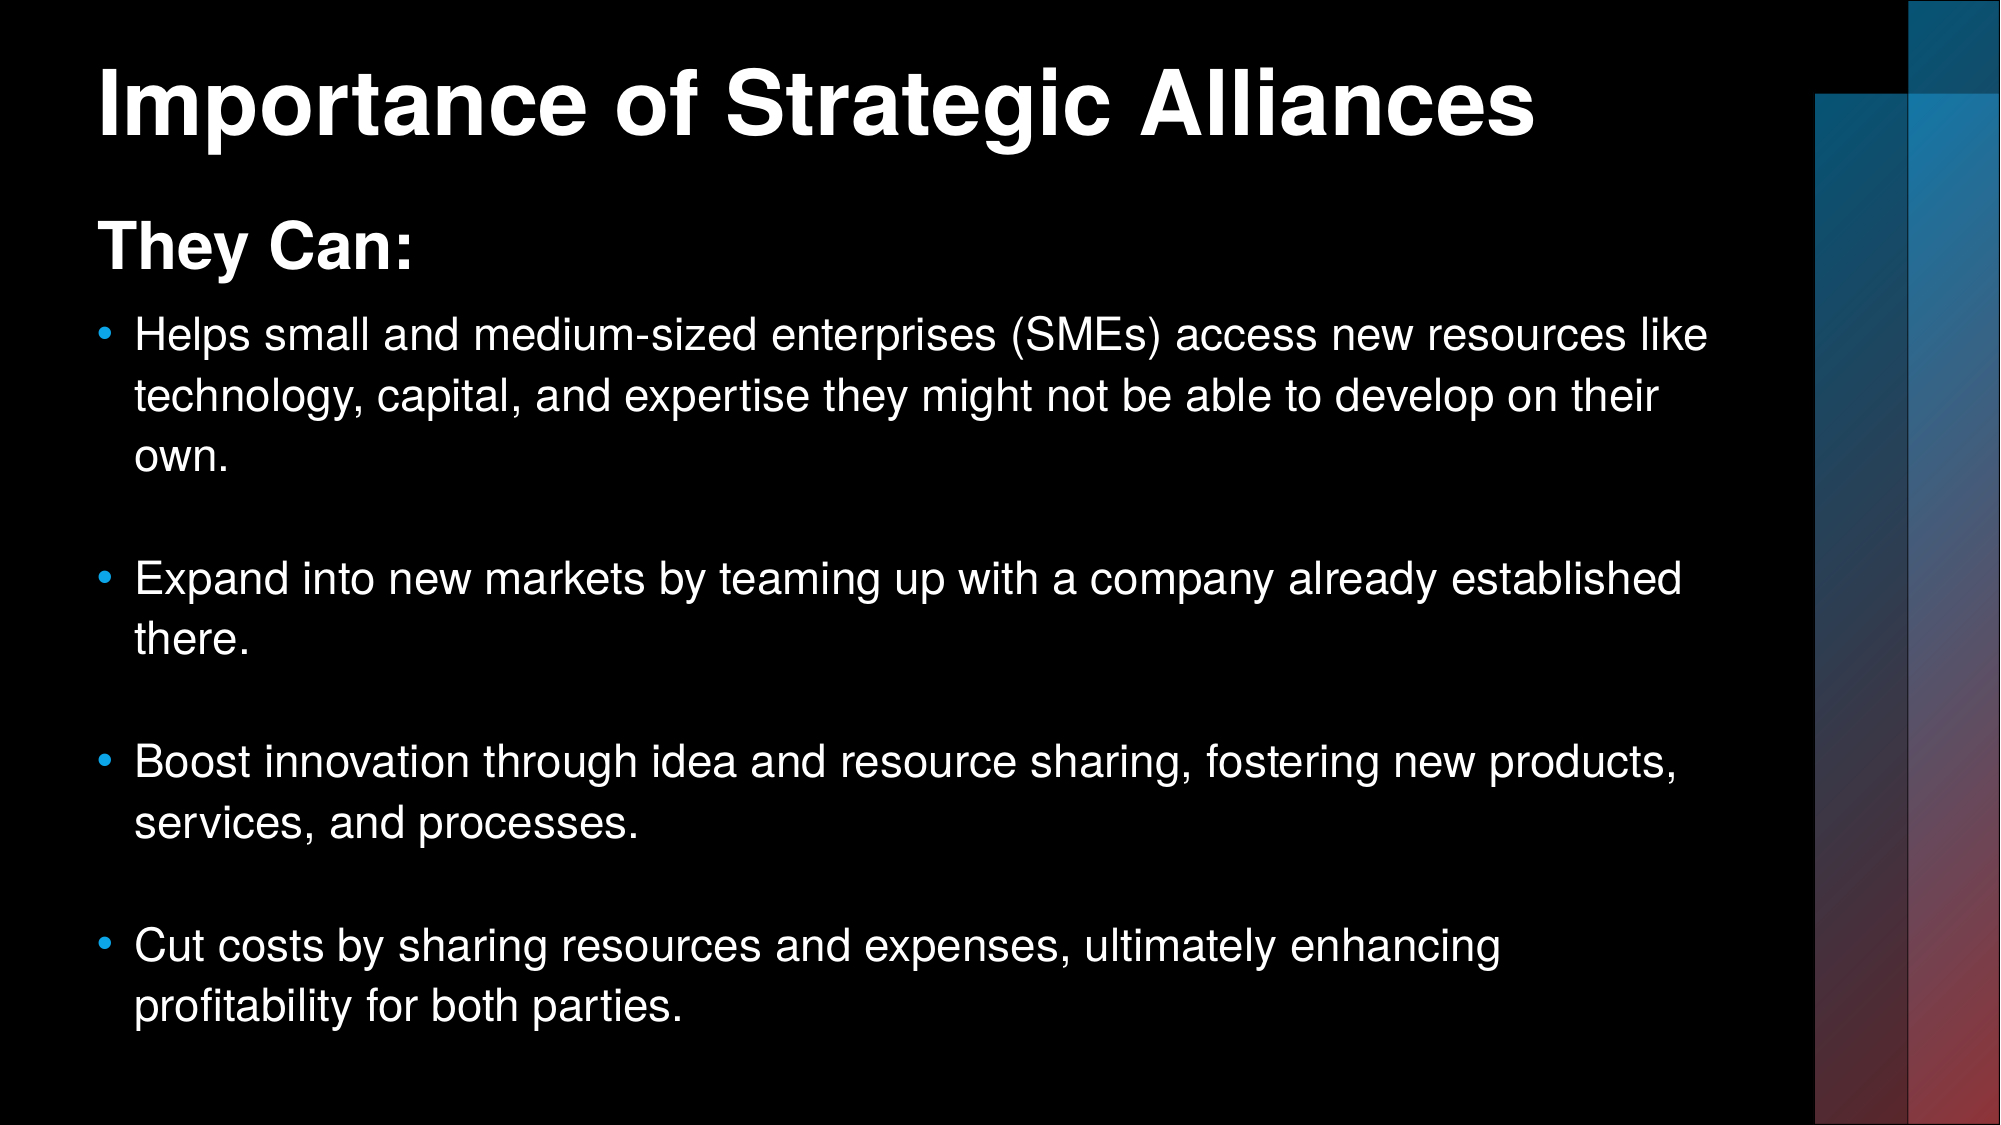

# Importance of Strategic Alliances . They Can:

Helps small and medium-sized enterprises (SMEs) access new resources like technology, capital, and expertise they might not be able to develop on their own.
Expand into new markets by teaming up with a company already established there.
Boost innovation through idea and resource sharing, fostering new products, services, and processes.
Cut costs by sharing resources and expenses, ultimately enhancing profitability for both parties.